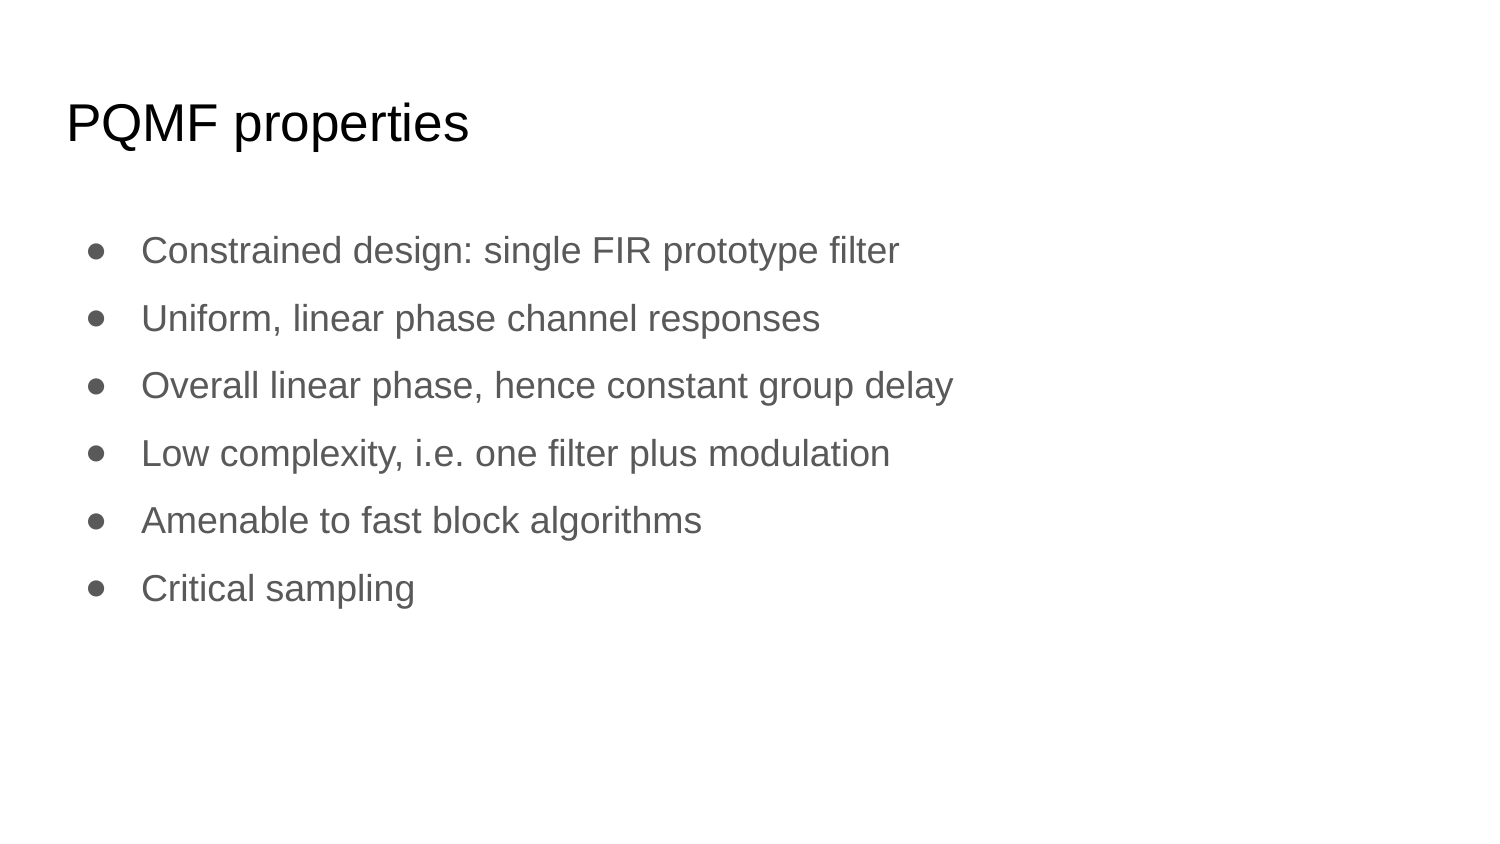

# PQMF properties
Constrained design: single FIR prototype filter
Uniform, linear phase channel responses
Overall linear phase, hence constant group delay
Low complexity, i.e. one filter plus modulation
Amenable to fast block algorithms
Critical sampling